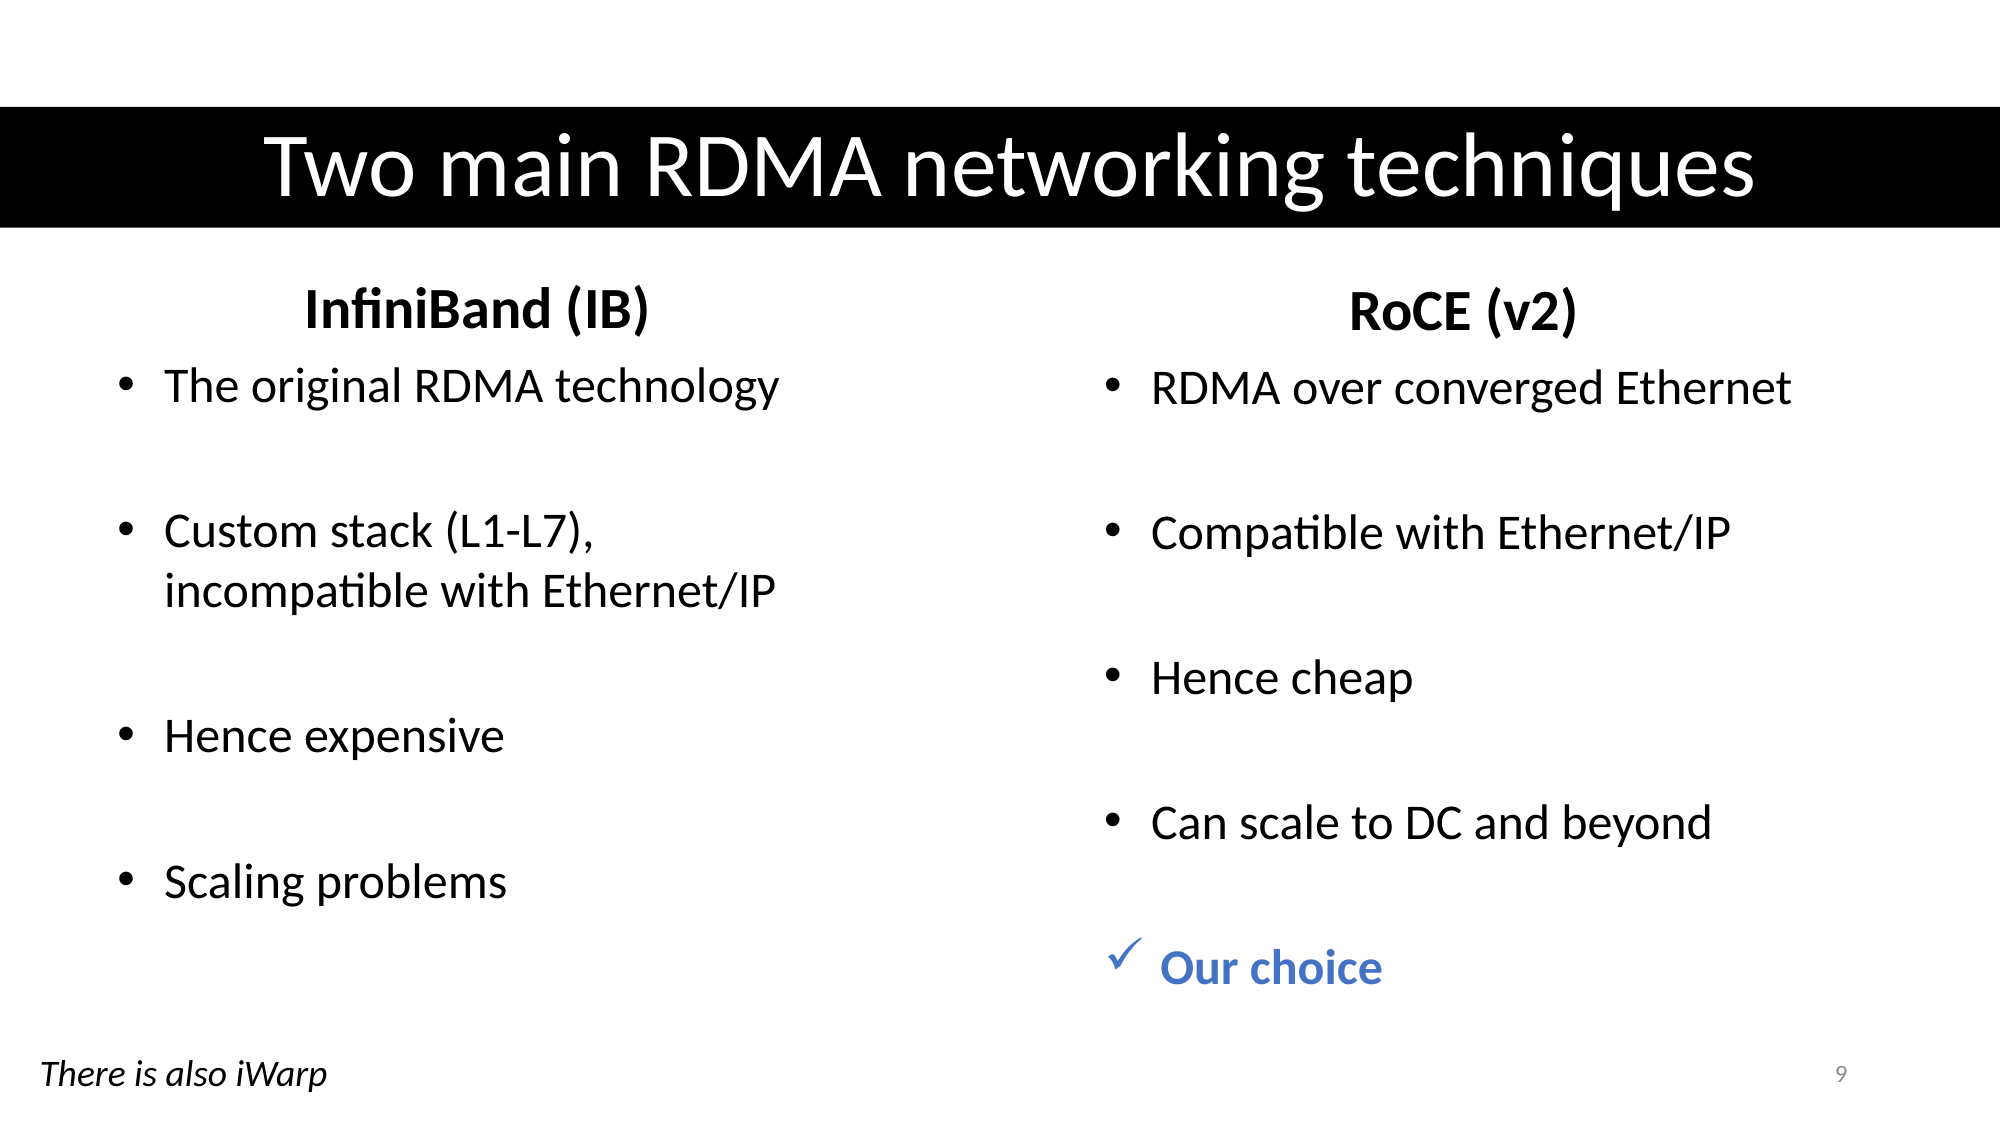

# Two main RDMA networking techniques

InfiniBand (IB)
The original RDMA technology

Custom stack (L1-L7), incompatible with Ethernet/IP

Hence expensive

Scaling problems
RoCE (v2)
RDMA over converged Ethernet

Compatible with Ethernet/IP

Hence cheap

Can scale to DC and beyond

Our choice
There is also iWarp
9